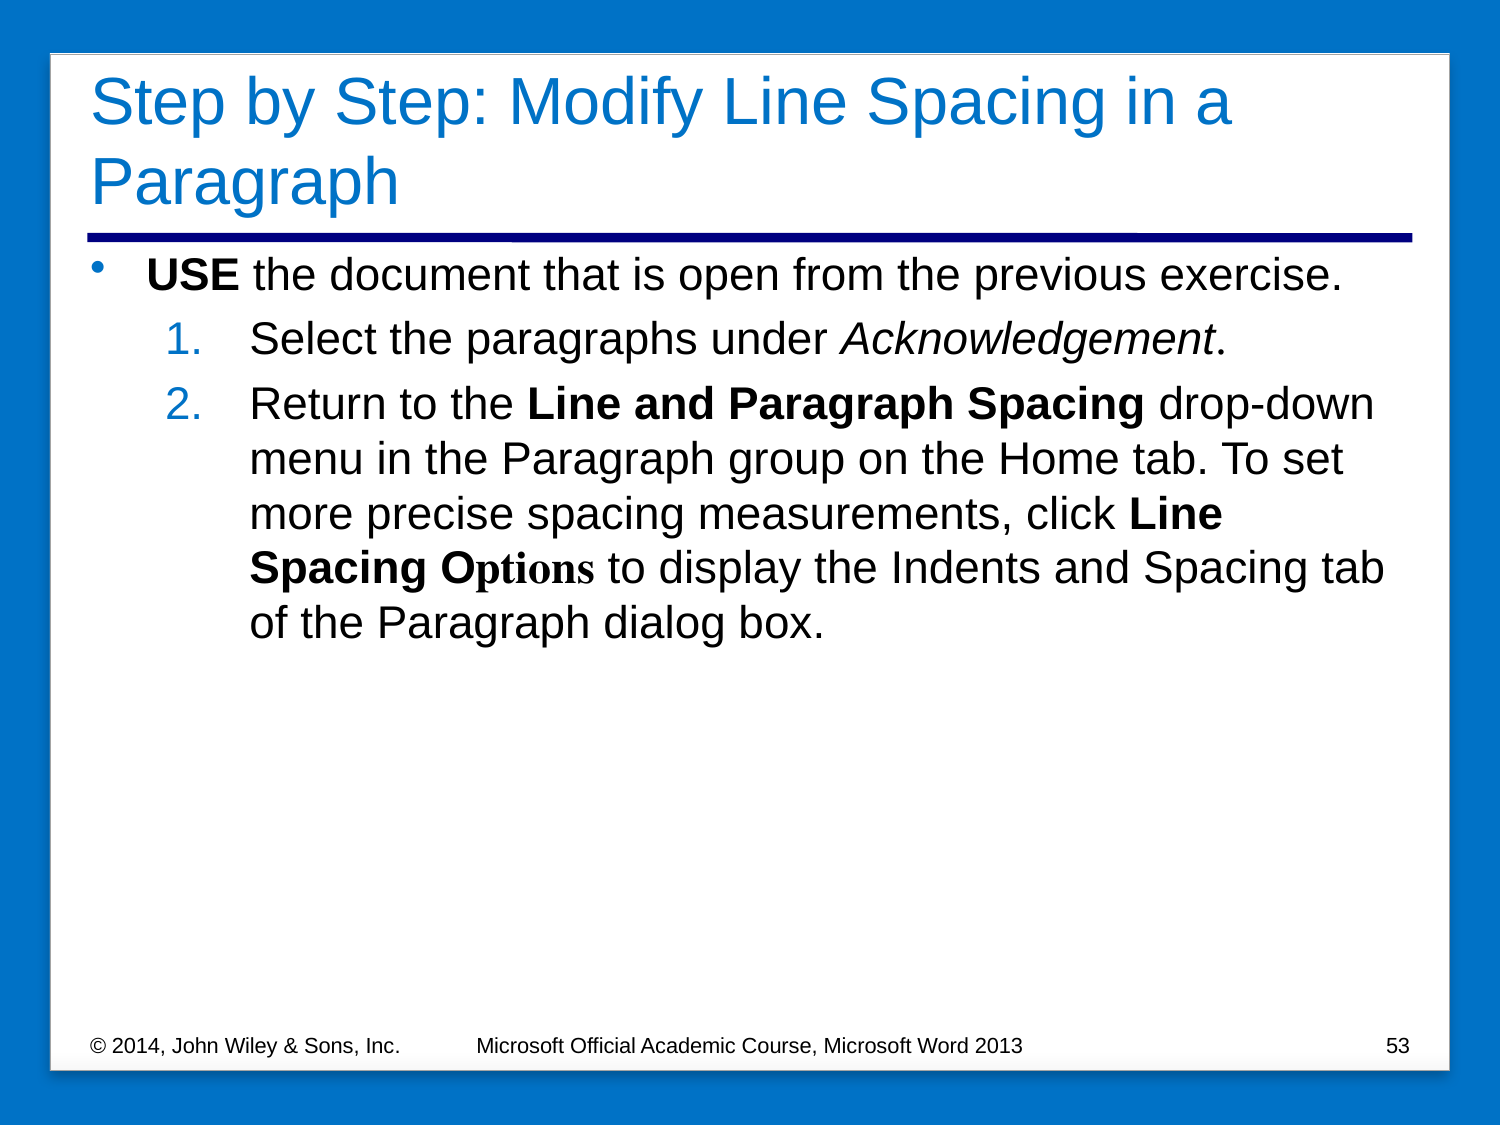

# Step by Step: Modify Line Spacing in a Paragraph
USE the document that is open from the previous exercise.
Select the paragraphs under Acknowledgement.
Return to the Line and Paragraph Spacing drop-down menu in the Paragraph group on the Home tab. To set more precise spacing measurements, click Line Spacing Options to display the Indents and Spacing tab of the Paragraph dialog box.
© 2014, John Wiley & Sons, Inc.
Microsoft Official Academic Course, Microsoft Word 2013
53